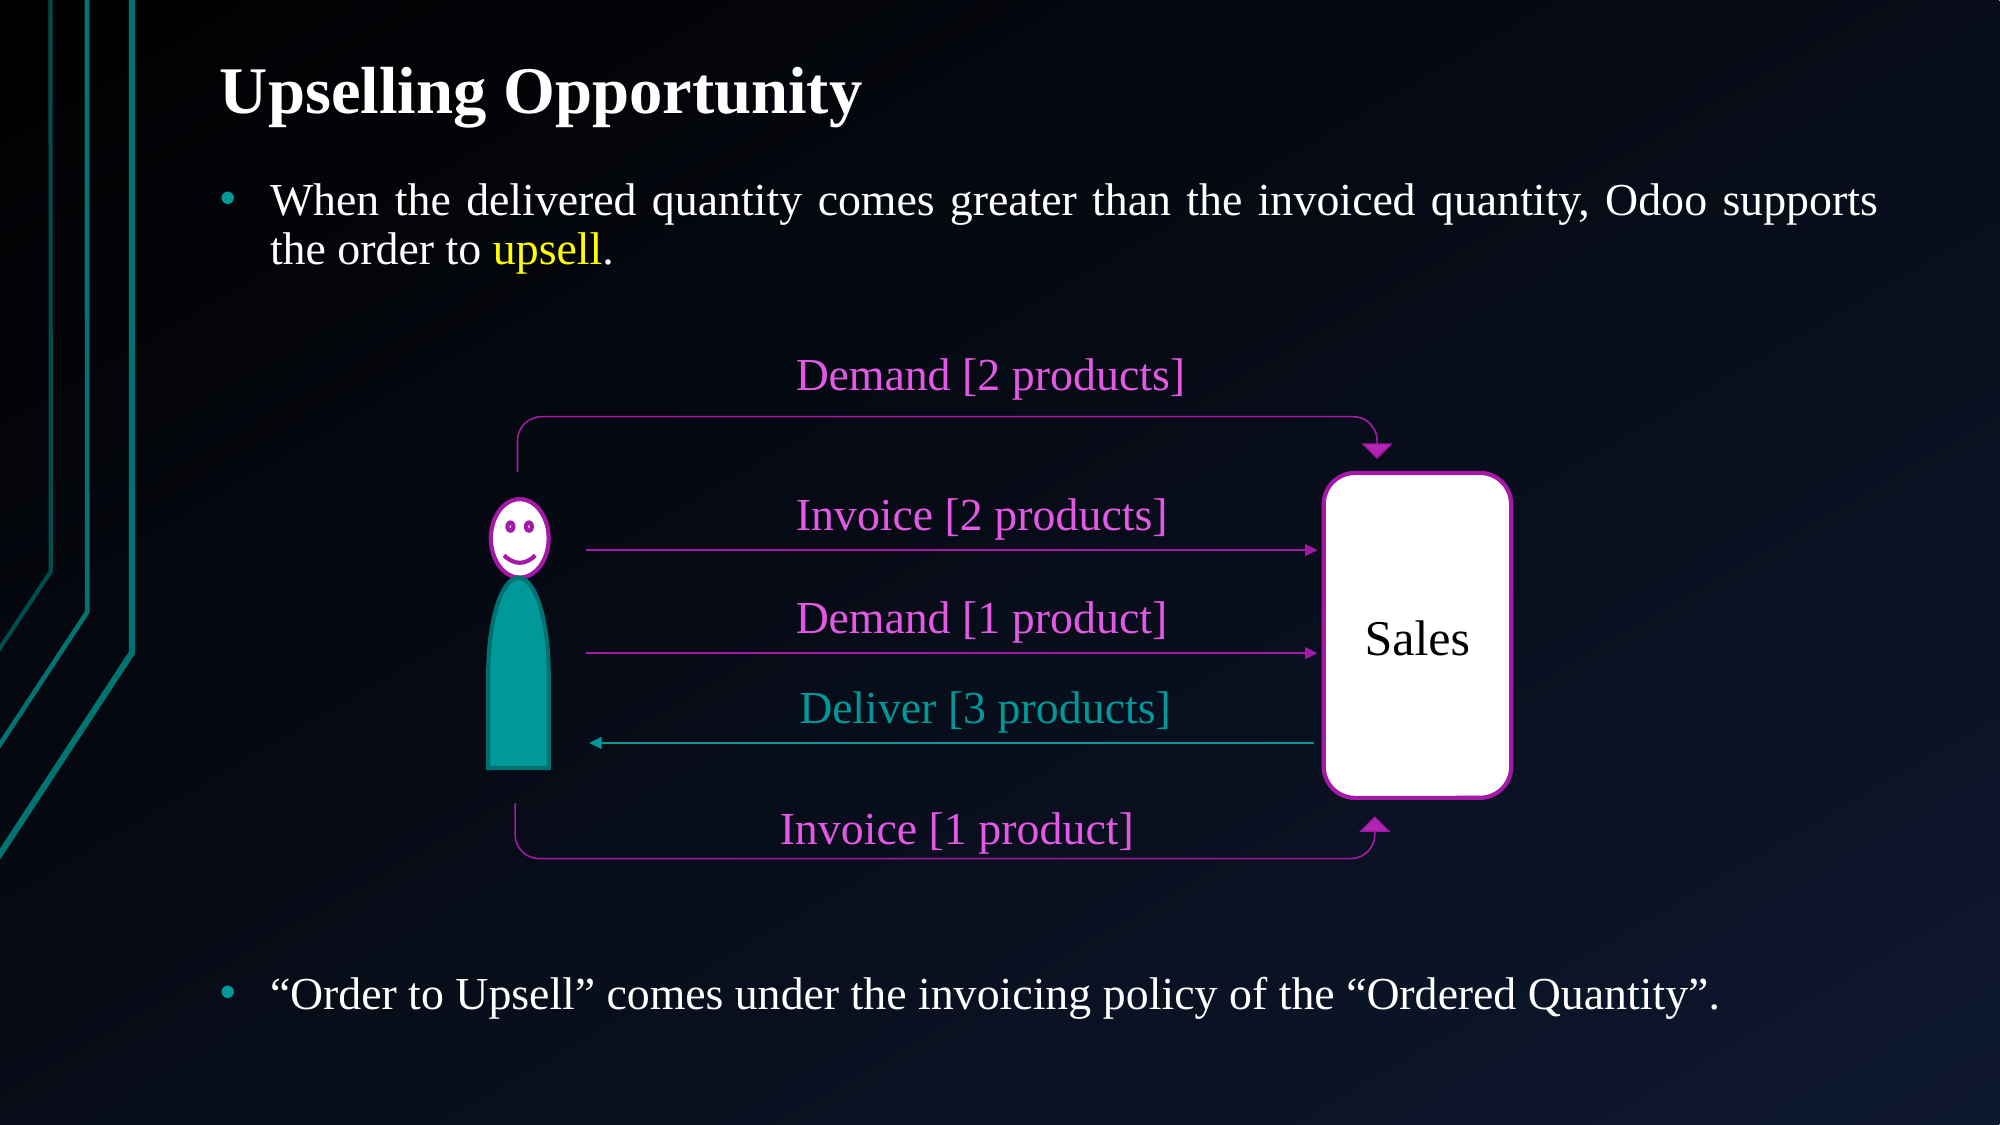

# Upselling Opportunity
When the delivered quantity comes greater than the invoiced quantity, Odoo supports the order to upsell.

“Order to Upsell” comes under the invoicing policy of the “Ordered Quantity”.
Demand [2 products]

Sales
Invoice [2 products]

Demand [1 product]
Deliver [3 products]
Invoice [1 product]